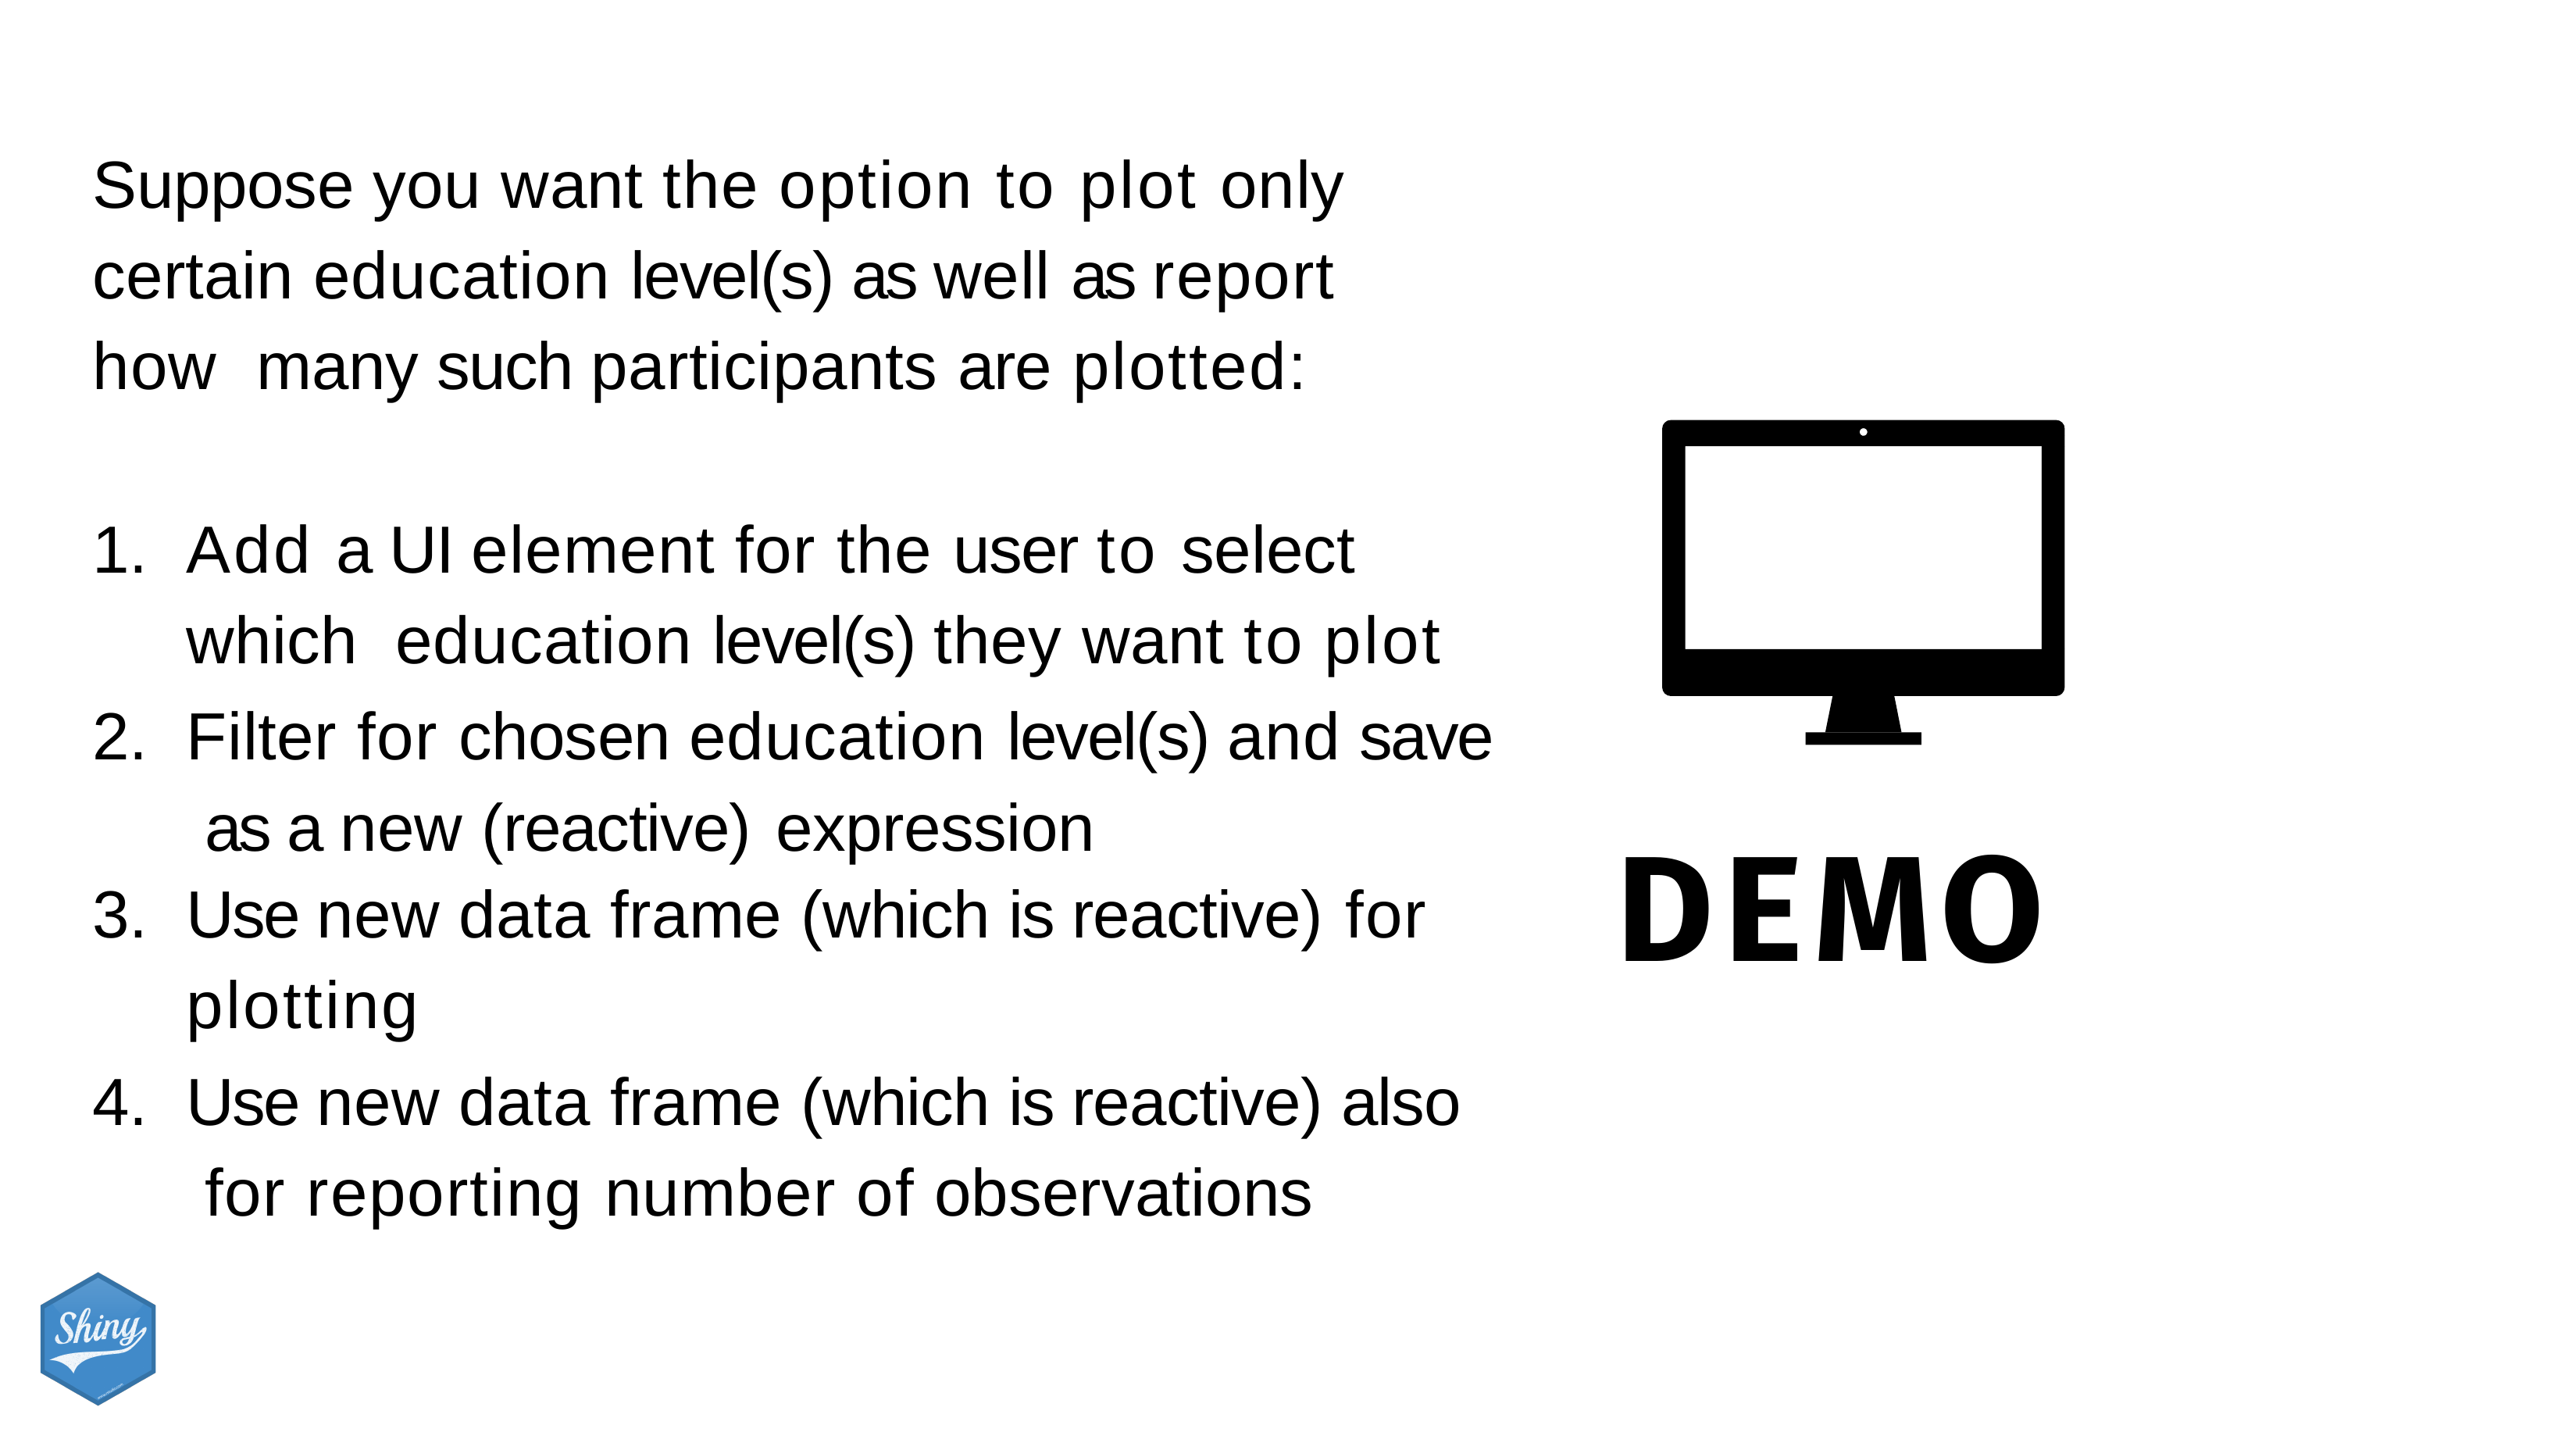

# Suppose you want the option to plot only  certain education level(s) as well as report how  many such participants are plotted:

Add a UI element for the user to select which  education level(s) they want to plot
Filter for chosen education level(s) and save  as a new (reactive) expression
Use new data frame (which is reactive) for
plotting
Use new data frame (which is reactive) also  for reporting number of observations
DEMO